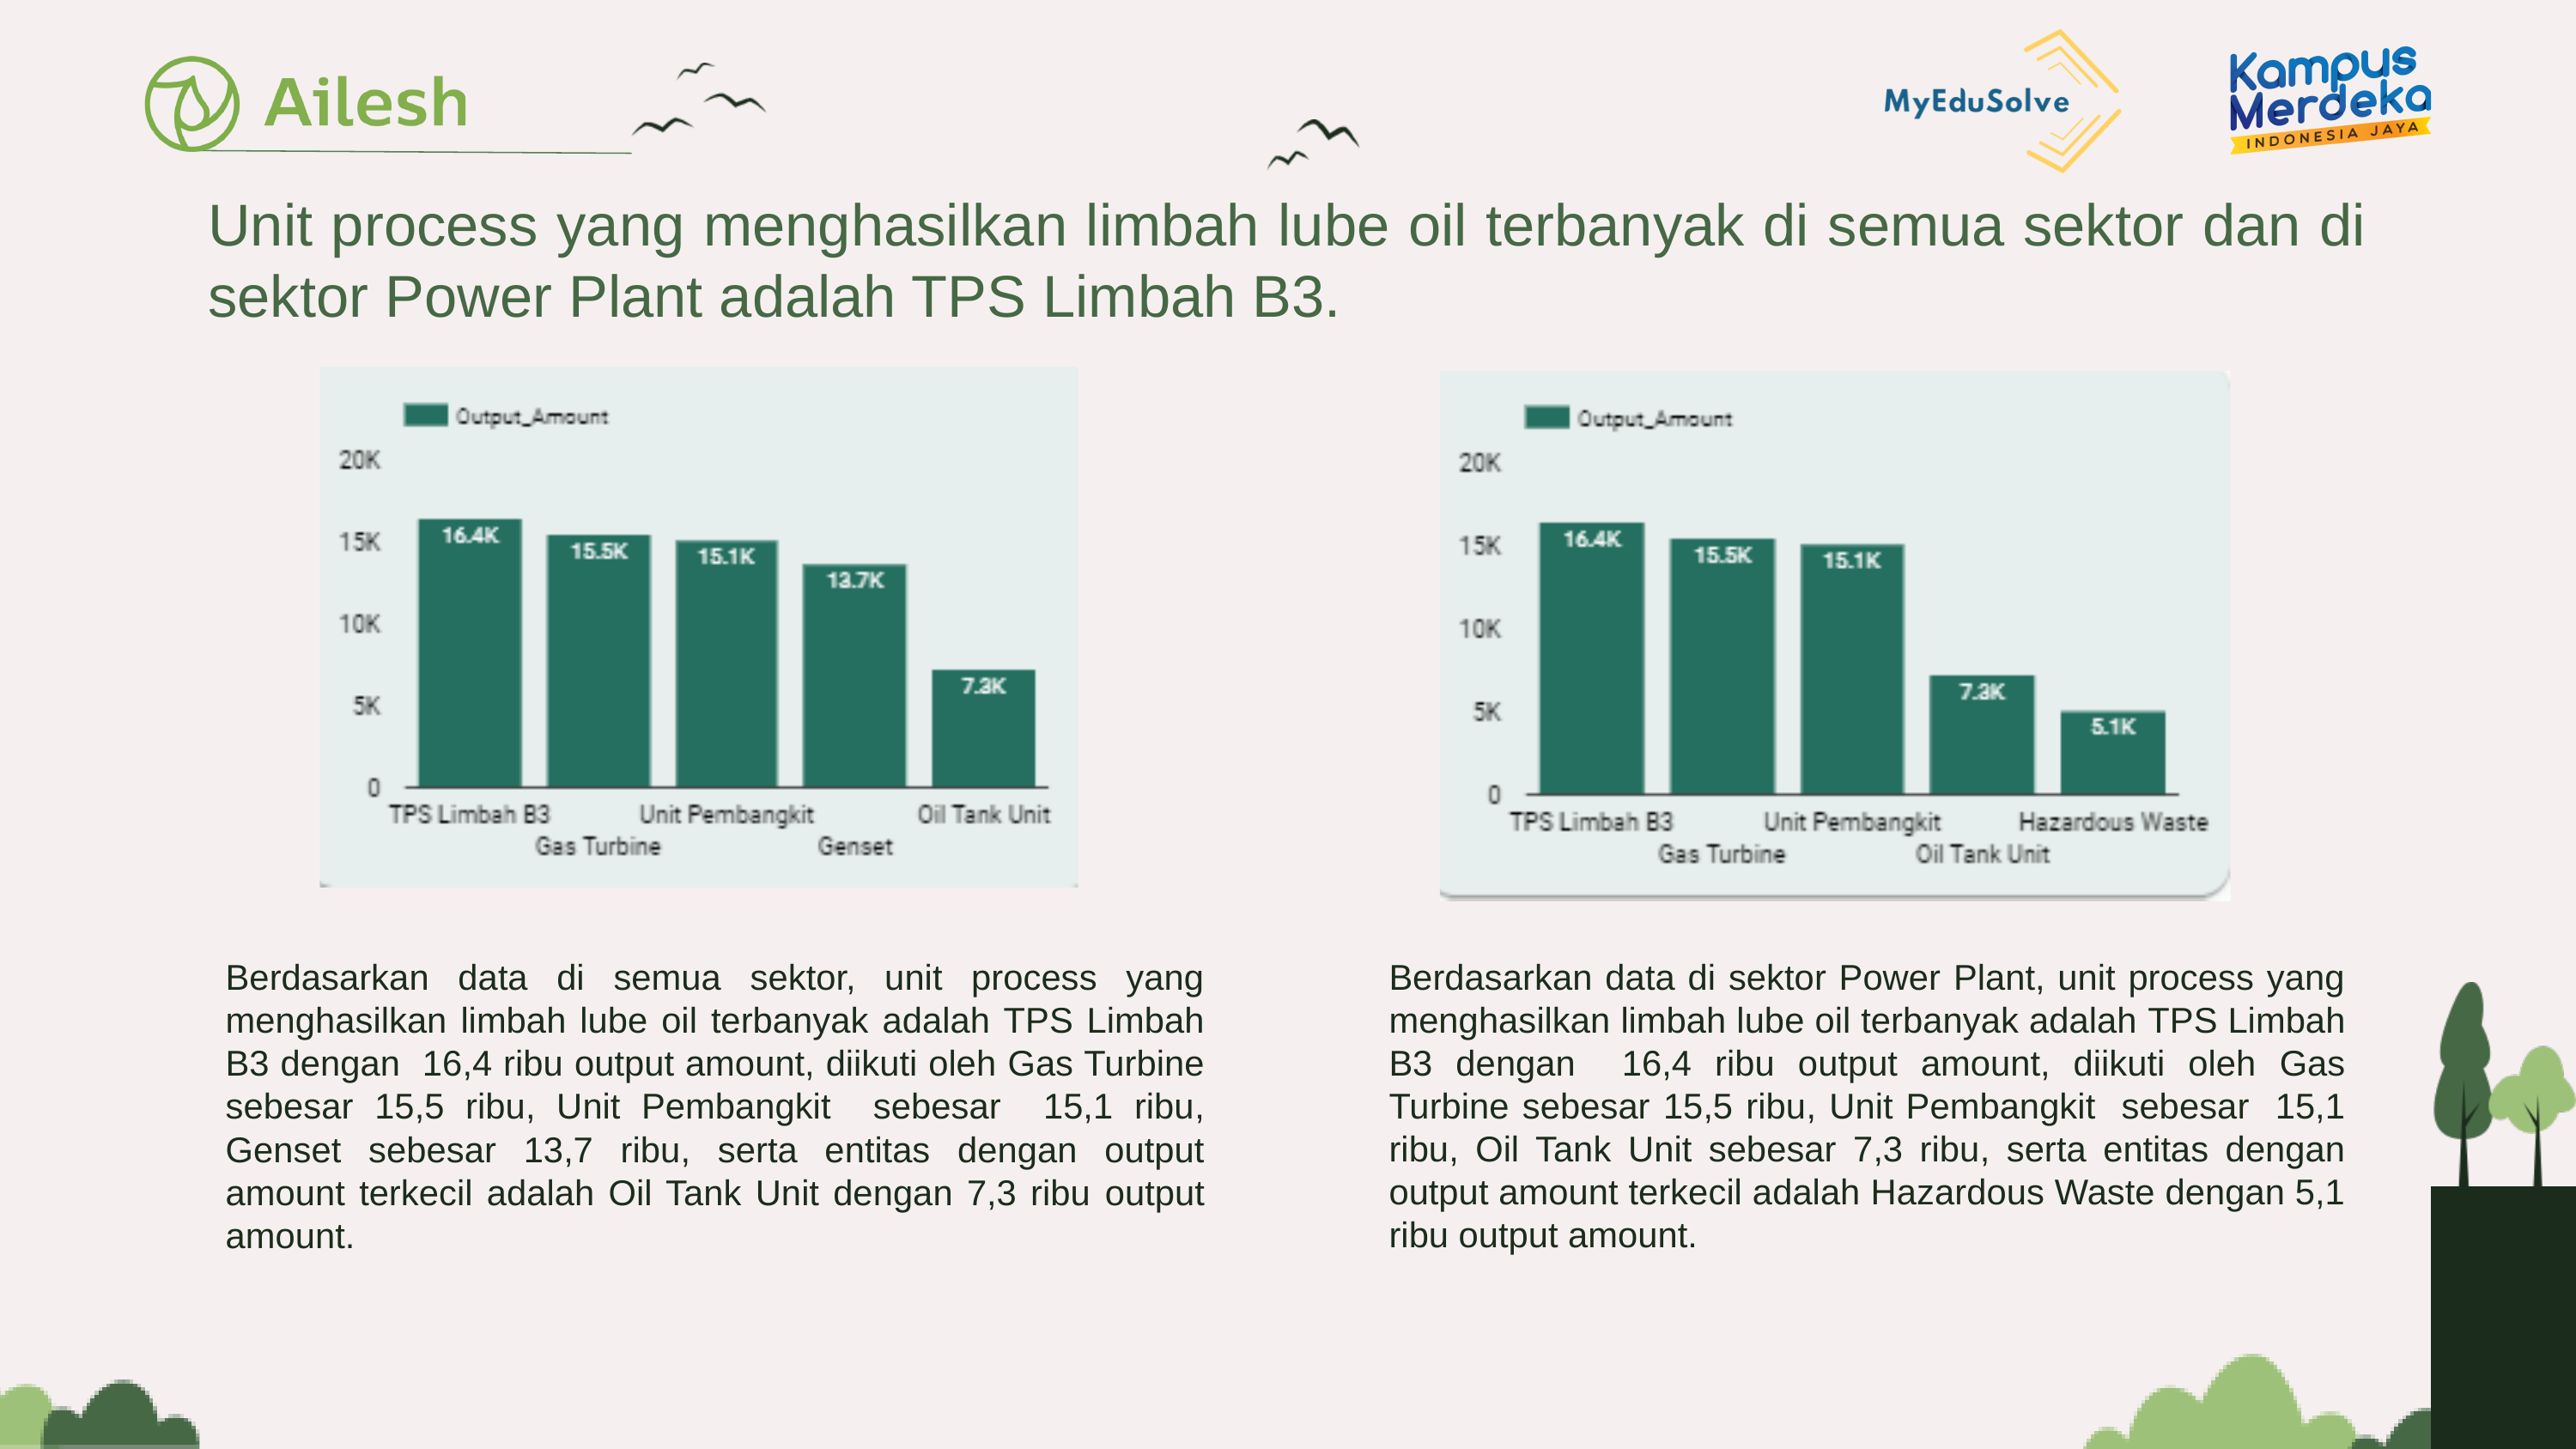

Unit process yang menghasilkan limbah lube oil terbanyak di semua sektor dan di sektor Power Plant adalah TPS Limbah B3.

Berdasarkan data di sektor Power Plant, unit process yang menghasilkan limbah lube oil terbanyak adalah TPS Limbah B3 dengan  16,4 ribu output amount, diikuti oleh Gas Turbine sebesar 15,5 ribu, Unit Pembangkit  sebesar  15,1 ribu, Oil Tank Unit sebesar 7,3 ribu, serta entitas dengan output amount terkecil adalah Hazardous Waste dengan 5,1 ribu output amount.
Berdasarkan data di semua sektor, unit process yang menghasilkan limbah lube oil terbanyak adalah TPS Limbah B3 dengan  16,4 ribu output amount, diikuti oleh Gas Turbine sebesar 15,5 ribu, Unit Pembangkit  sebesar  15,1 ribu, Genset sebesar 13,7 ribu, serta entitas dengan output amount terkecil adalah Oil Tank Unit dengan 7,3 ribu output amount.